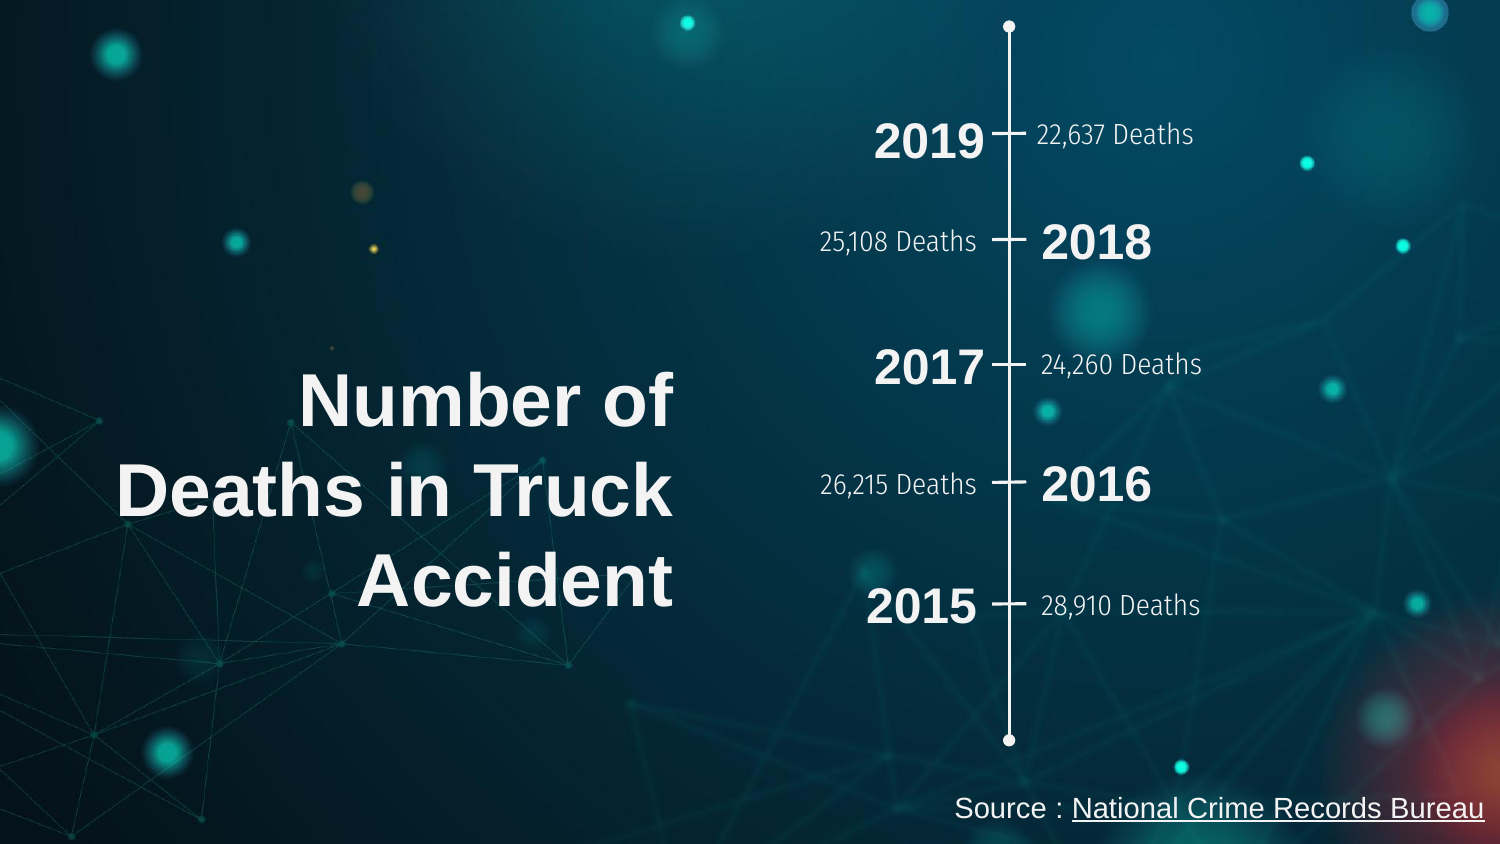

22,637 Deaths
2019
2018
25,108 Deaths
2017
# Number of Deaths in Truck Accident
24,260 Deaths

2016
26,215 Deaths
28,910 Deaths
2015
Source : National Crime Records Bureau